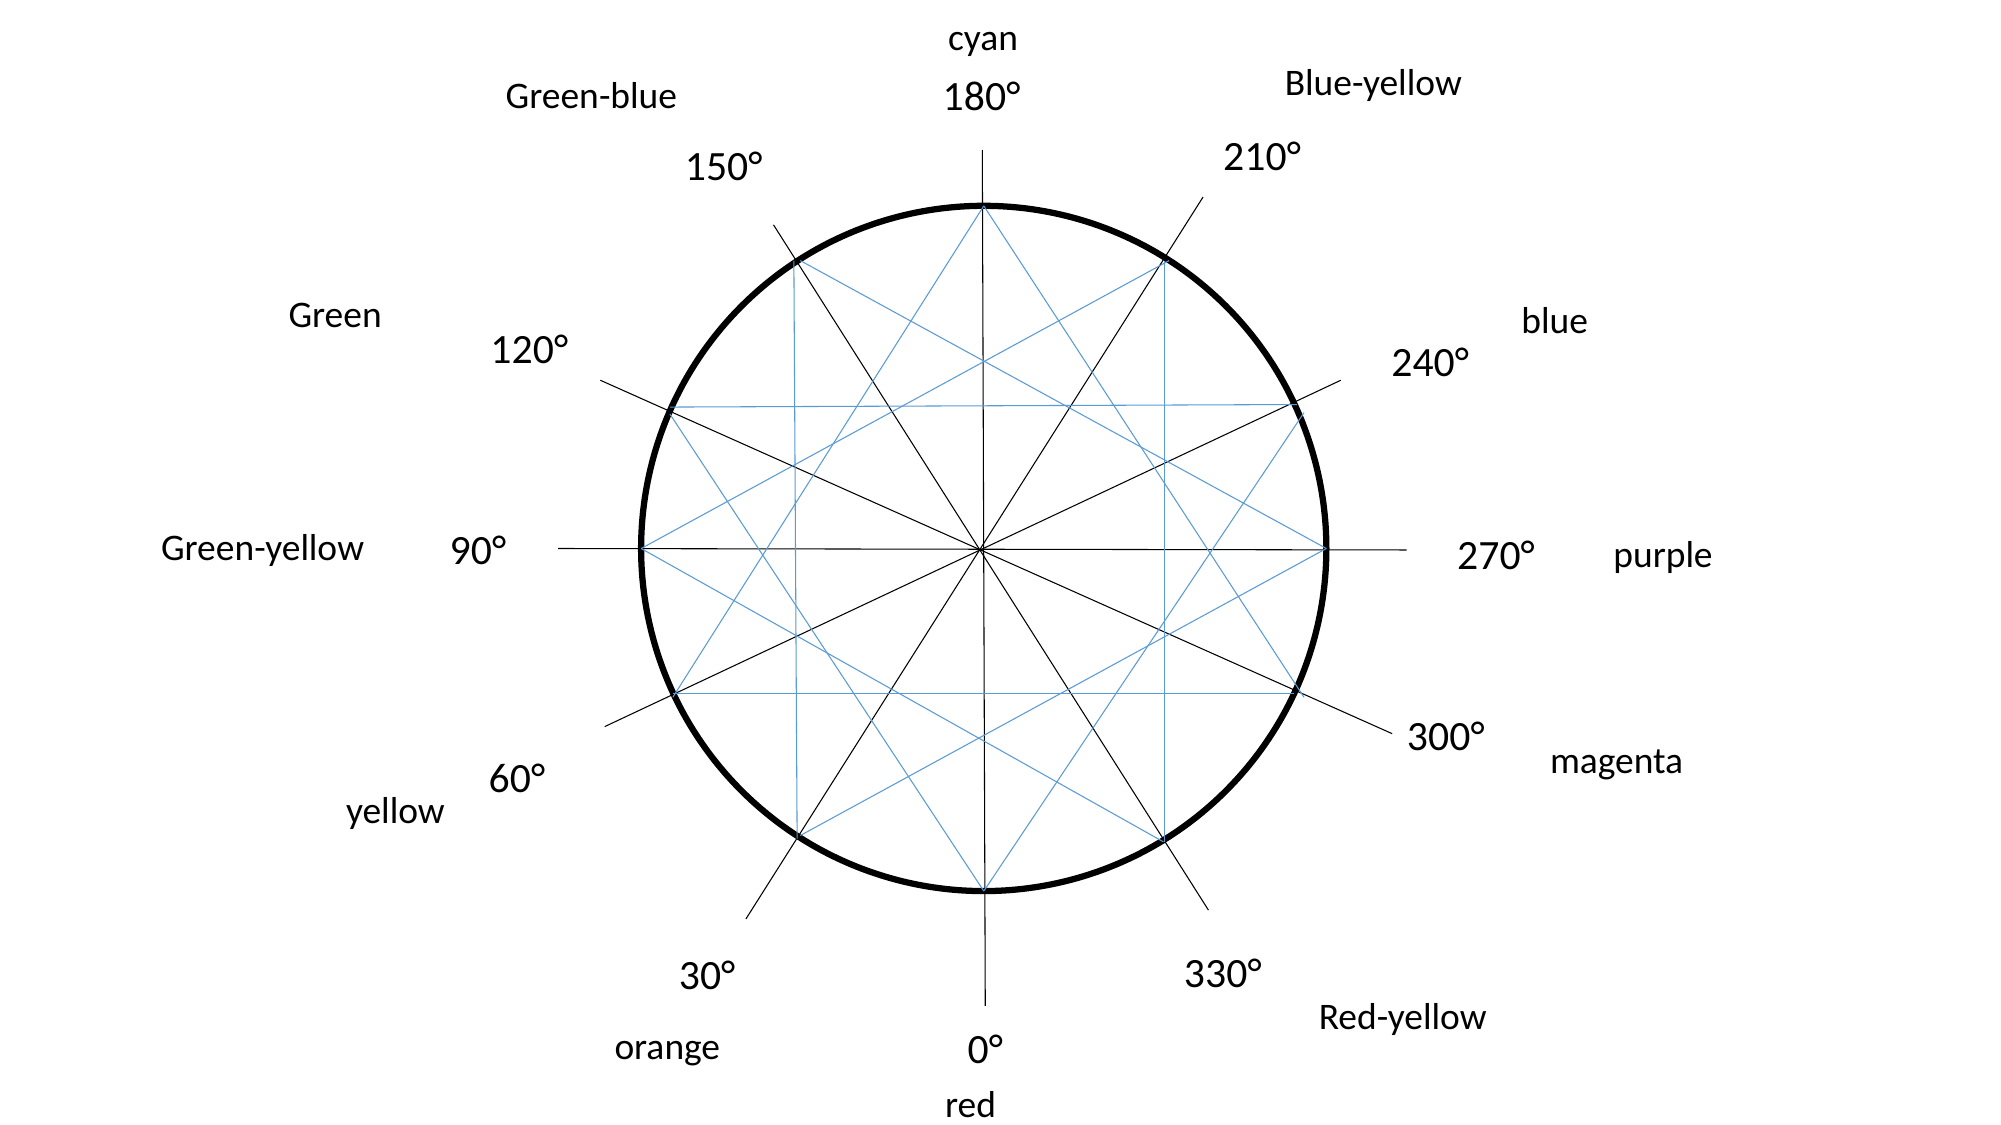

cyan
Blue-yellow
180°
Green-blue
210°
150°

Green
blue
120°
240°
Green-yellow
90°
270°
purple
300°
magenta
60°
yellow
330°
30°
Red-yellow
orange
0°
red